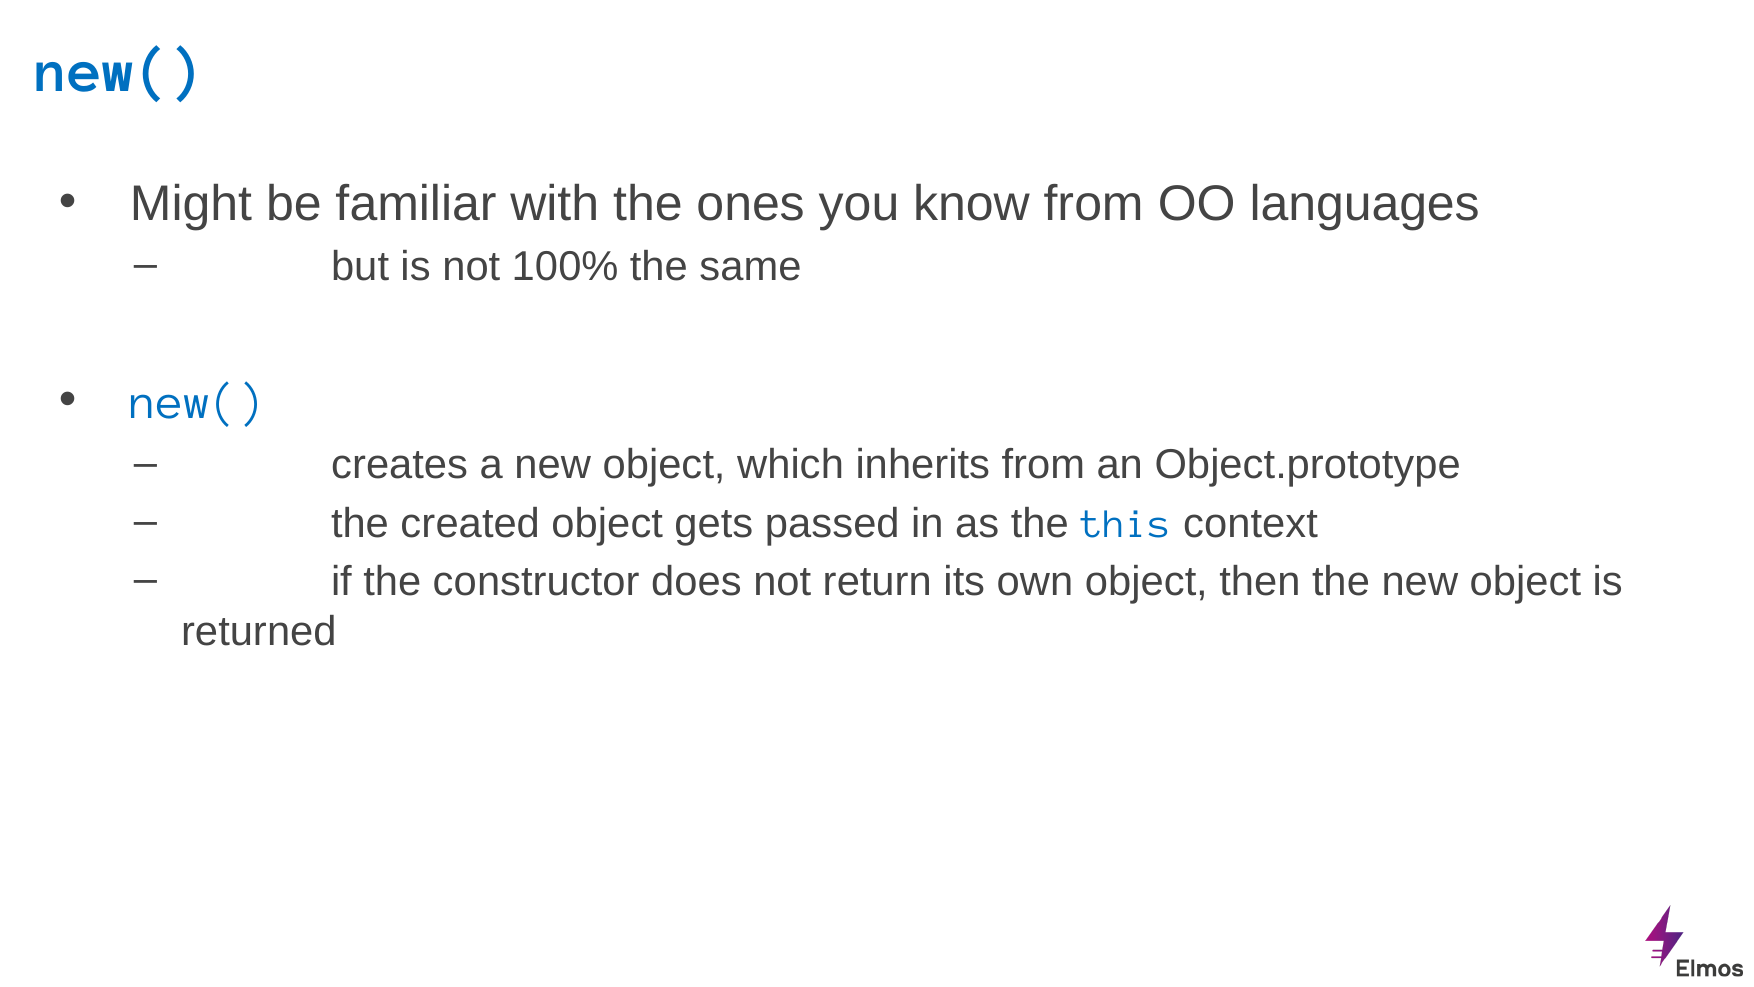

# new()
Might be familiar with the ones you know from OO languages
	but is not 100% the same

new()
	creates a new object, which inherits from an Object.prototype
	the created object gets passed in as the this context
	if the constructor does not return its own object, then the new object is returned